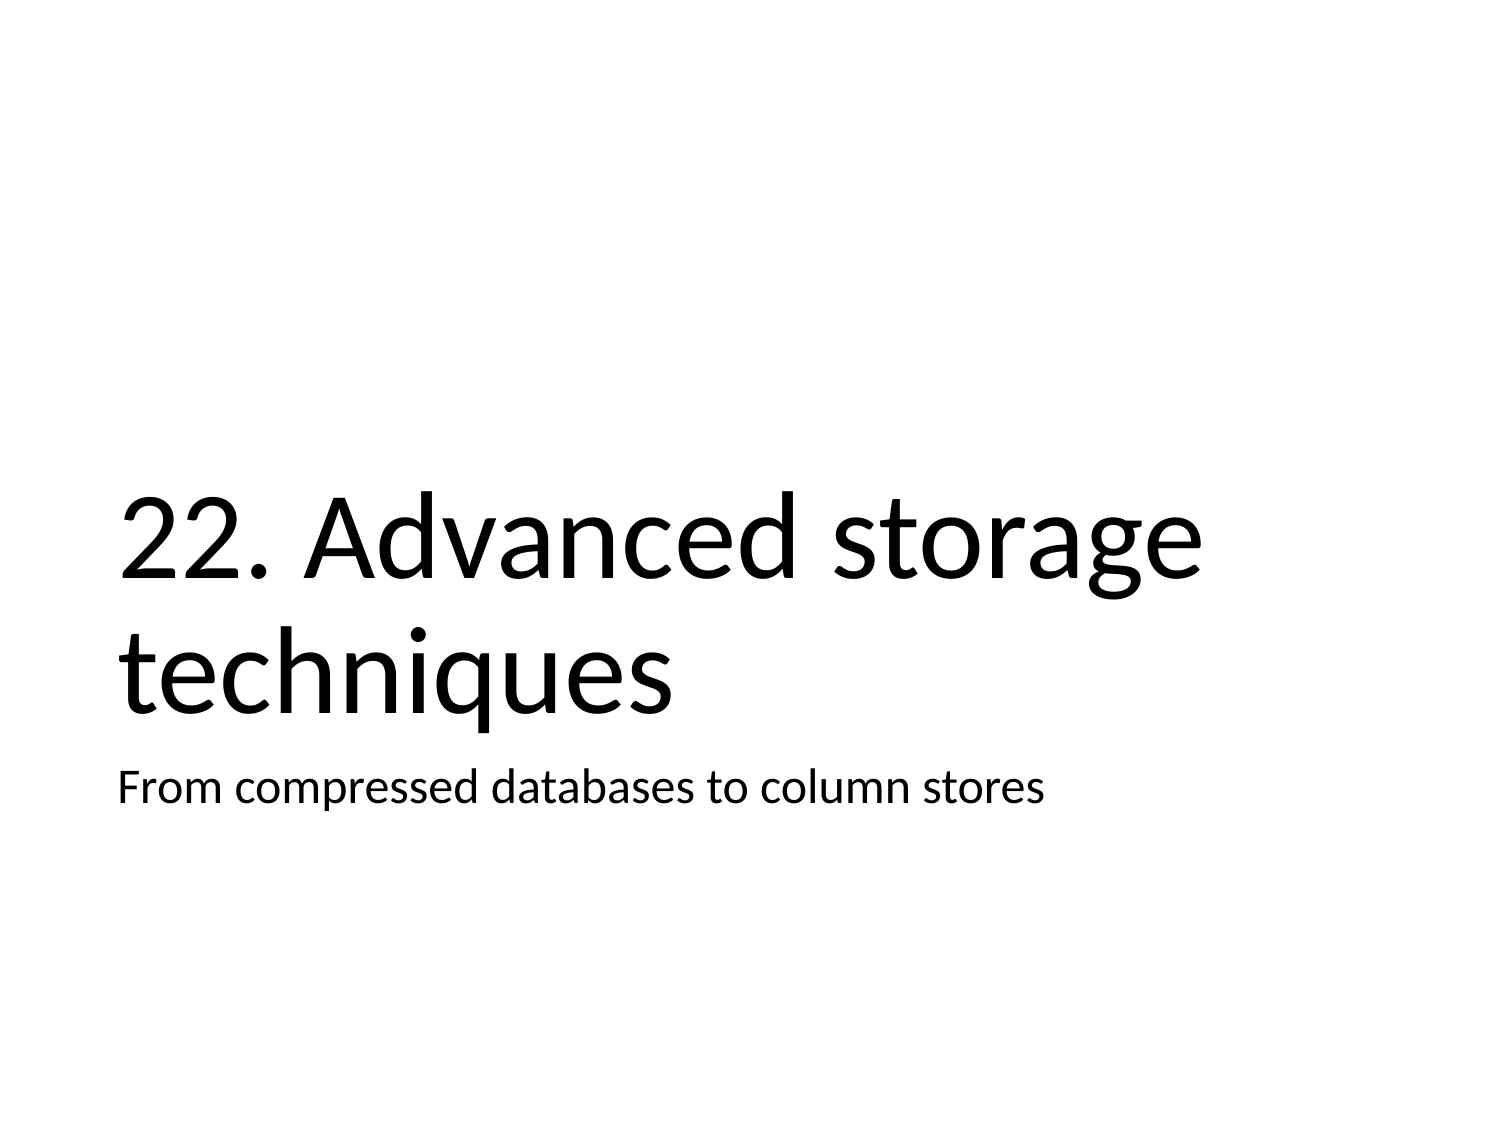

# 22. Advanced storage techniques
From compressed databases to column stores